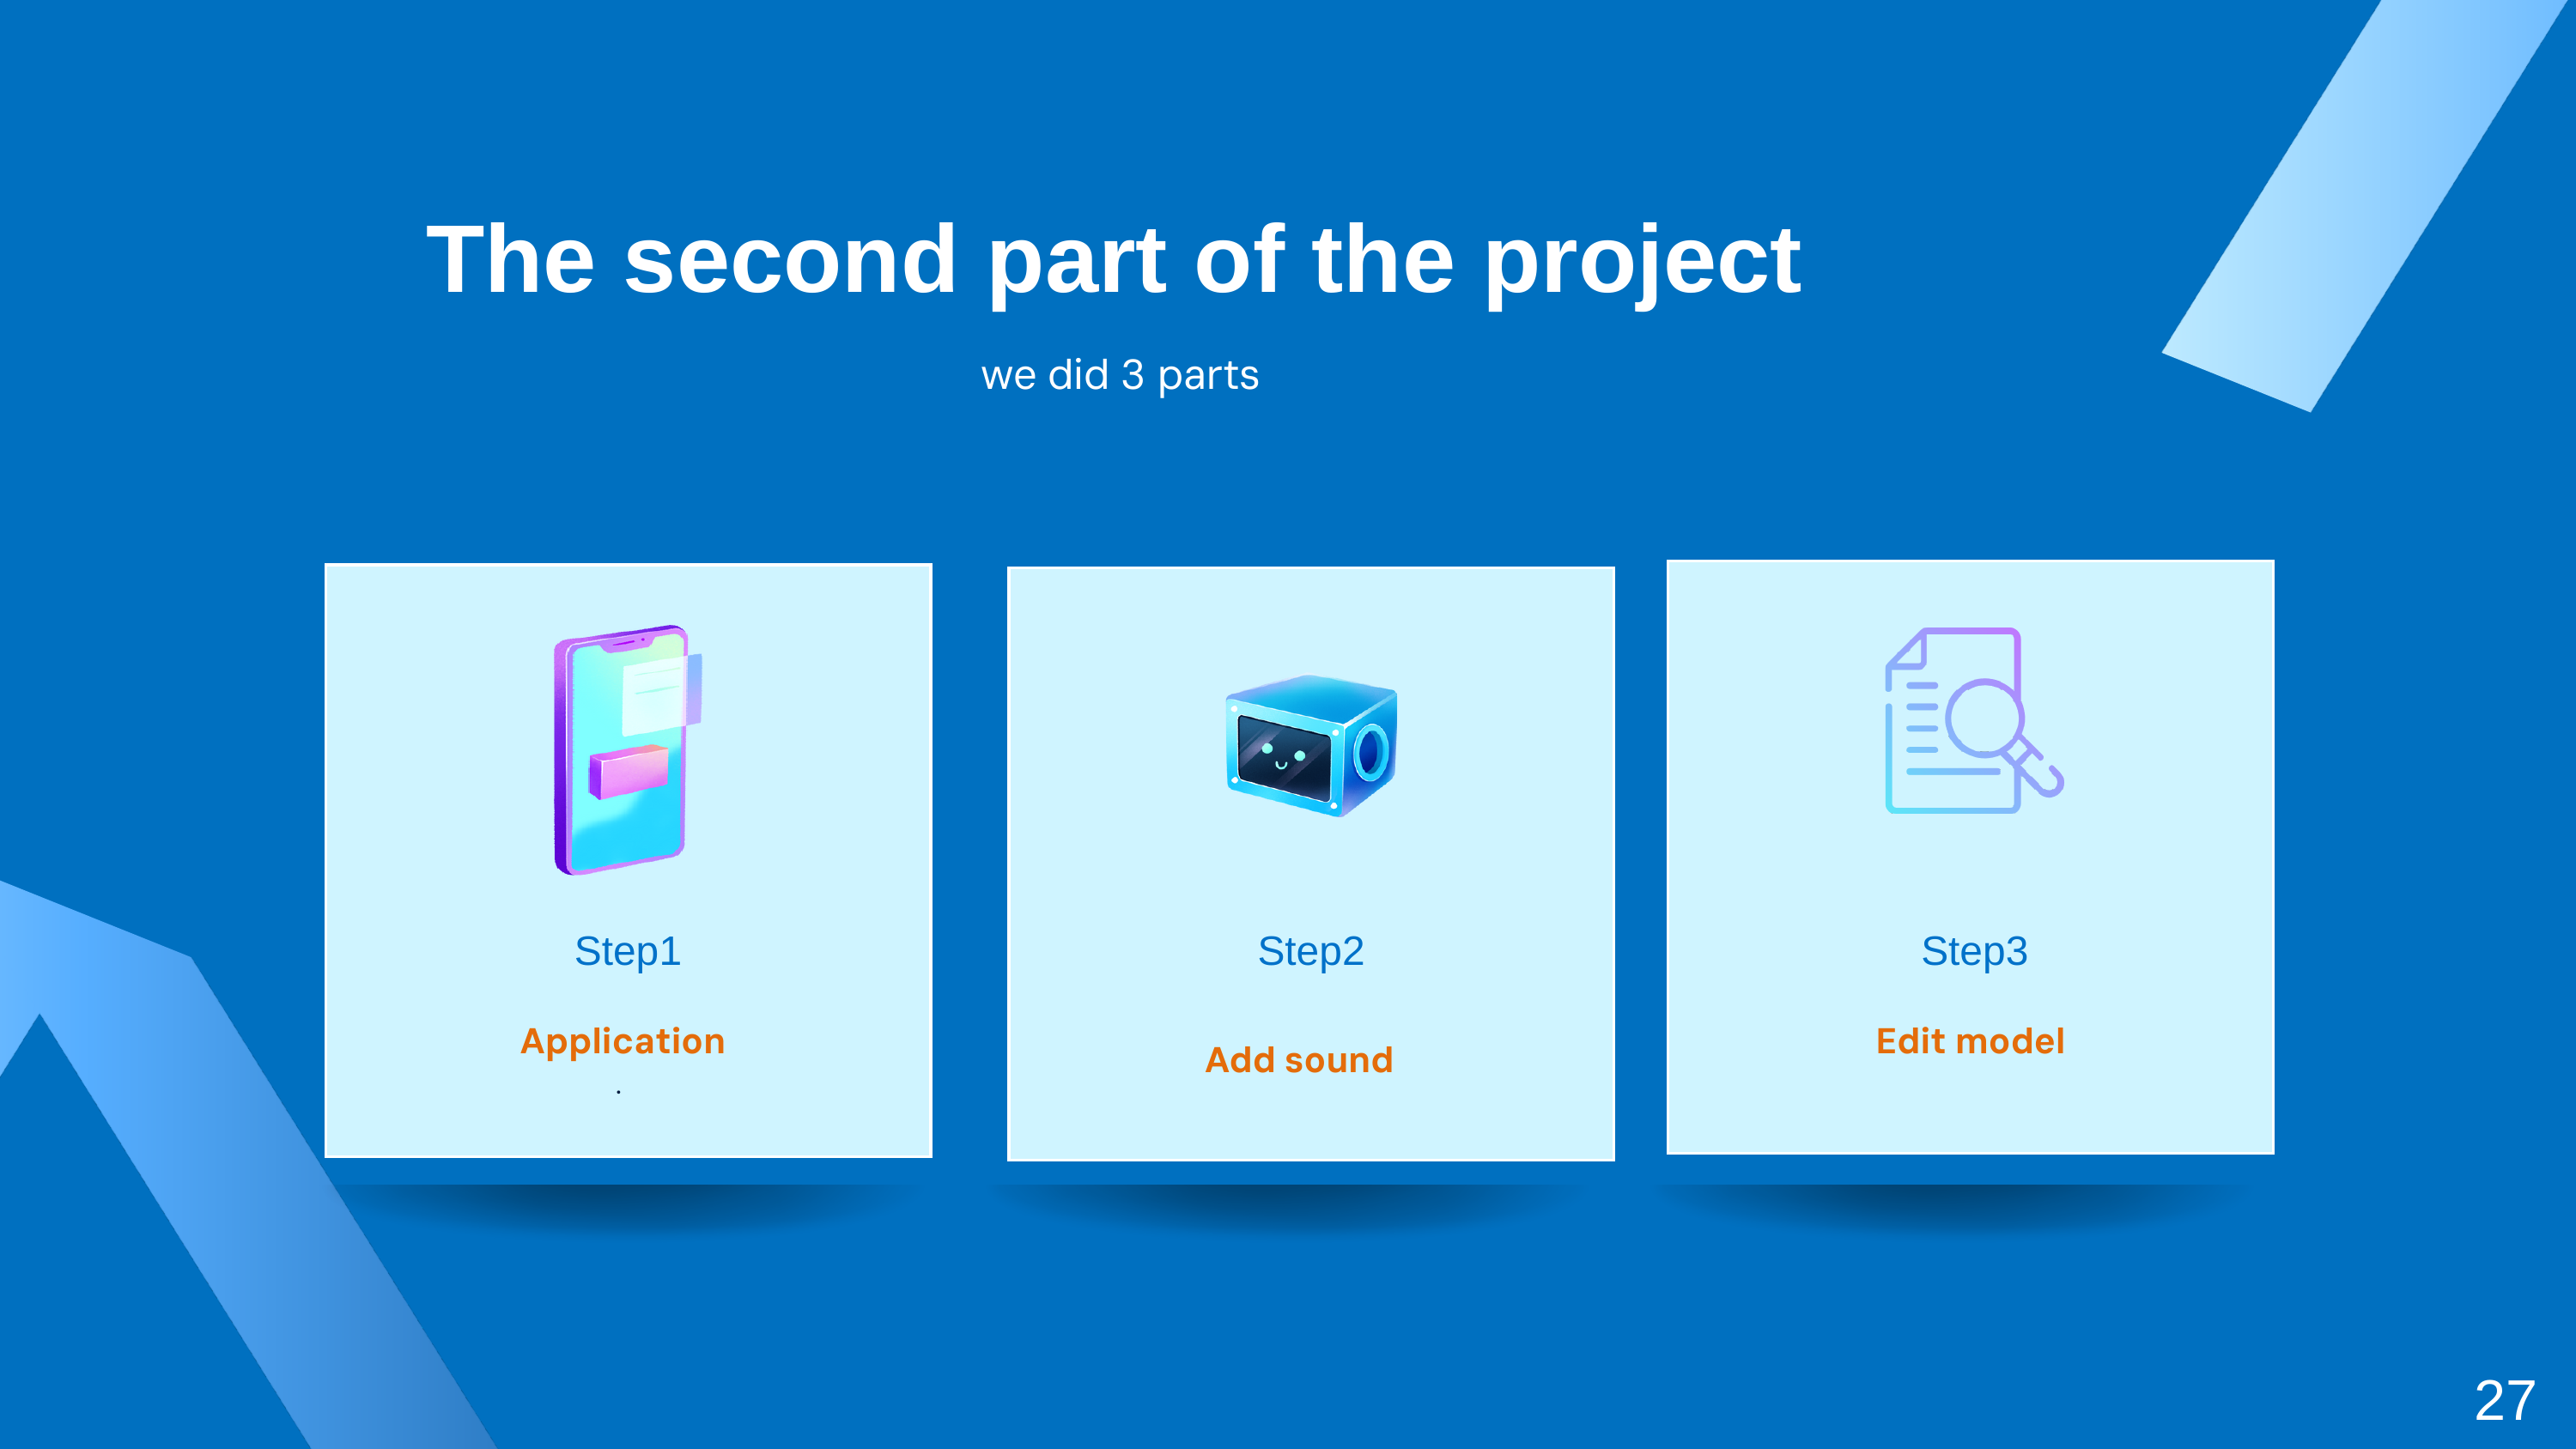

The second part of the project
we did 3 parts

Step2
Step3
Step1

 Application
.
Edit model
Add sound

27